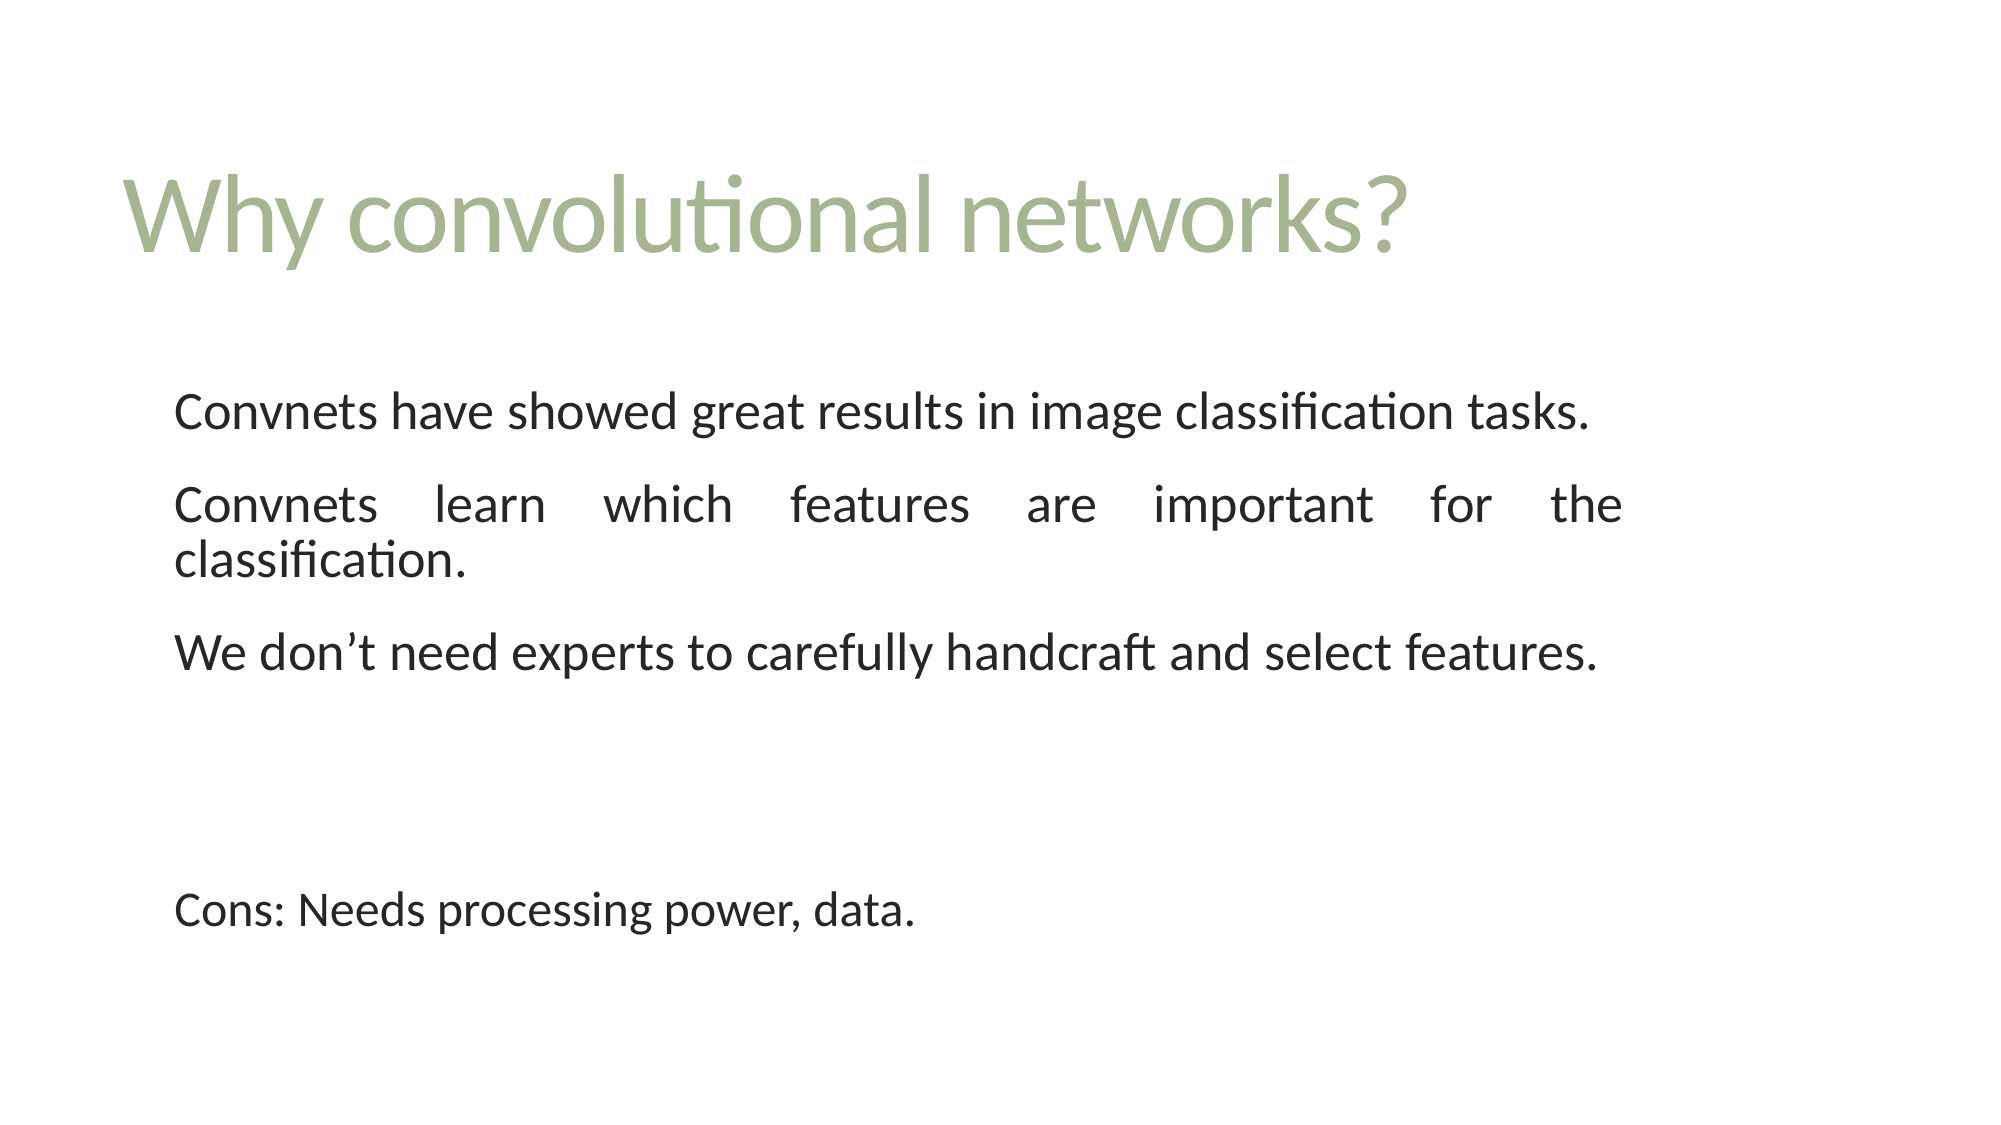

# Why convolutional networks?
Convnets have showed great results in image classification tasks.
Convnets learn which features are important for the classification.
We don’t need experts to carefully handcraft and select features.

Cons: Needs processing power, data.